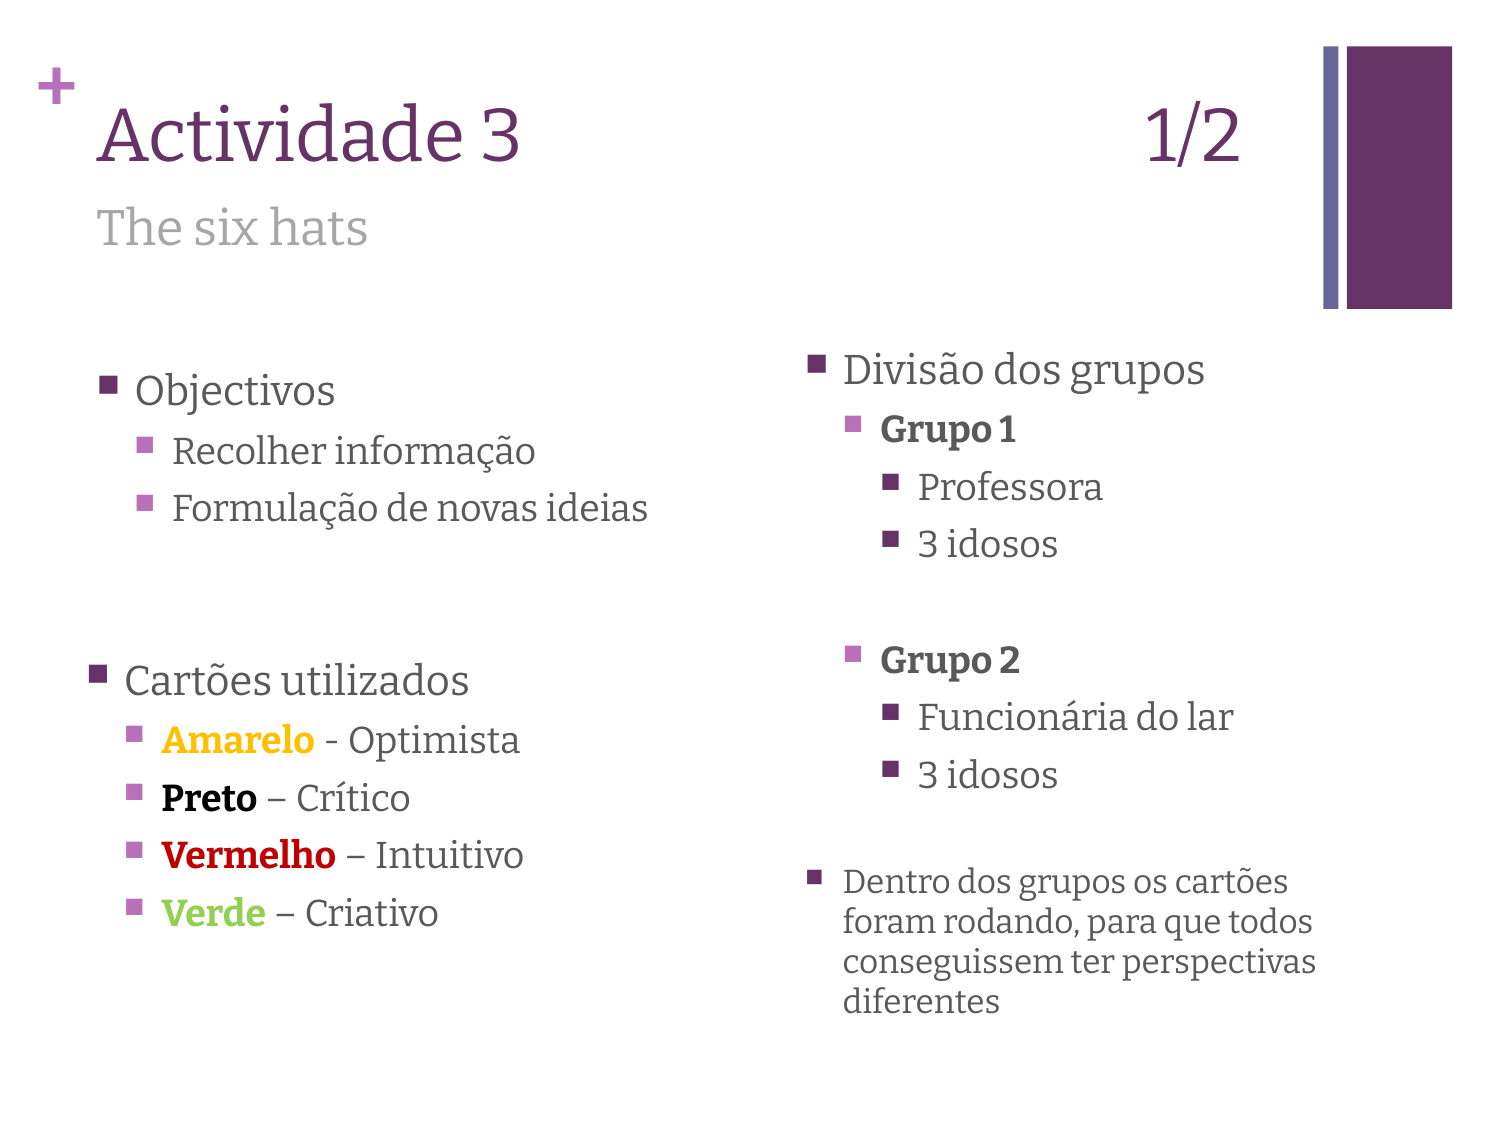

# Actividade 3					1/2
The six hats
Divisão dos grupos
Grupo 1
Professora
3 idosos

Grupo 2
Funcionária do lar
3 idosos
Objectivos
Recolher informação
Formulação de novas ideias
Cartões utilizados
Amarelo - Optimista
Preto – Crítico
Vermelho – Intuitivo
Verde – Criativo
Dentro dos grupos os cartões foram rodando, para que todos conseguissem ter perspectivas diferentes